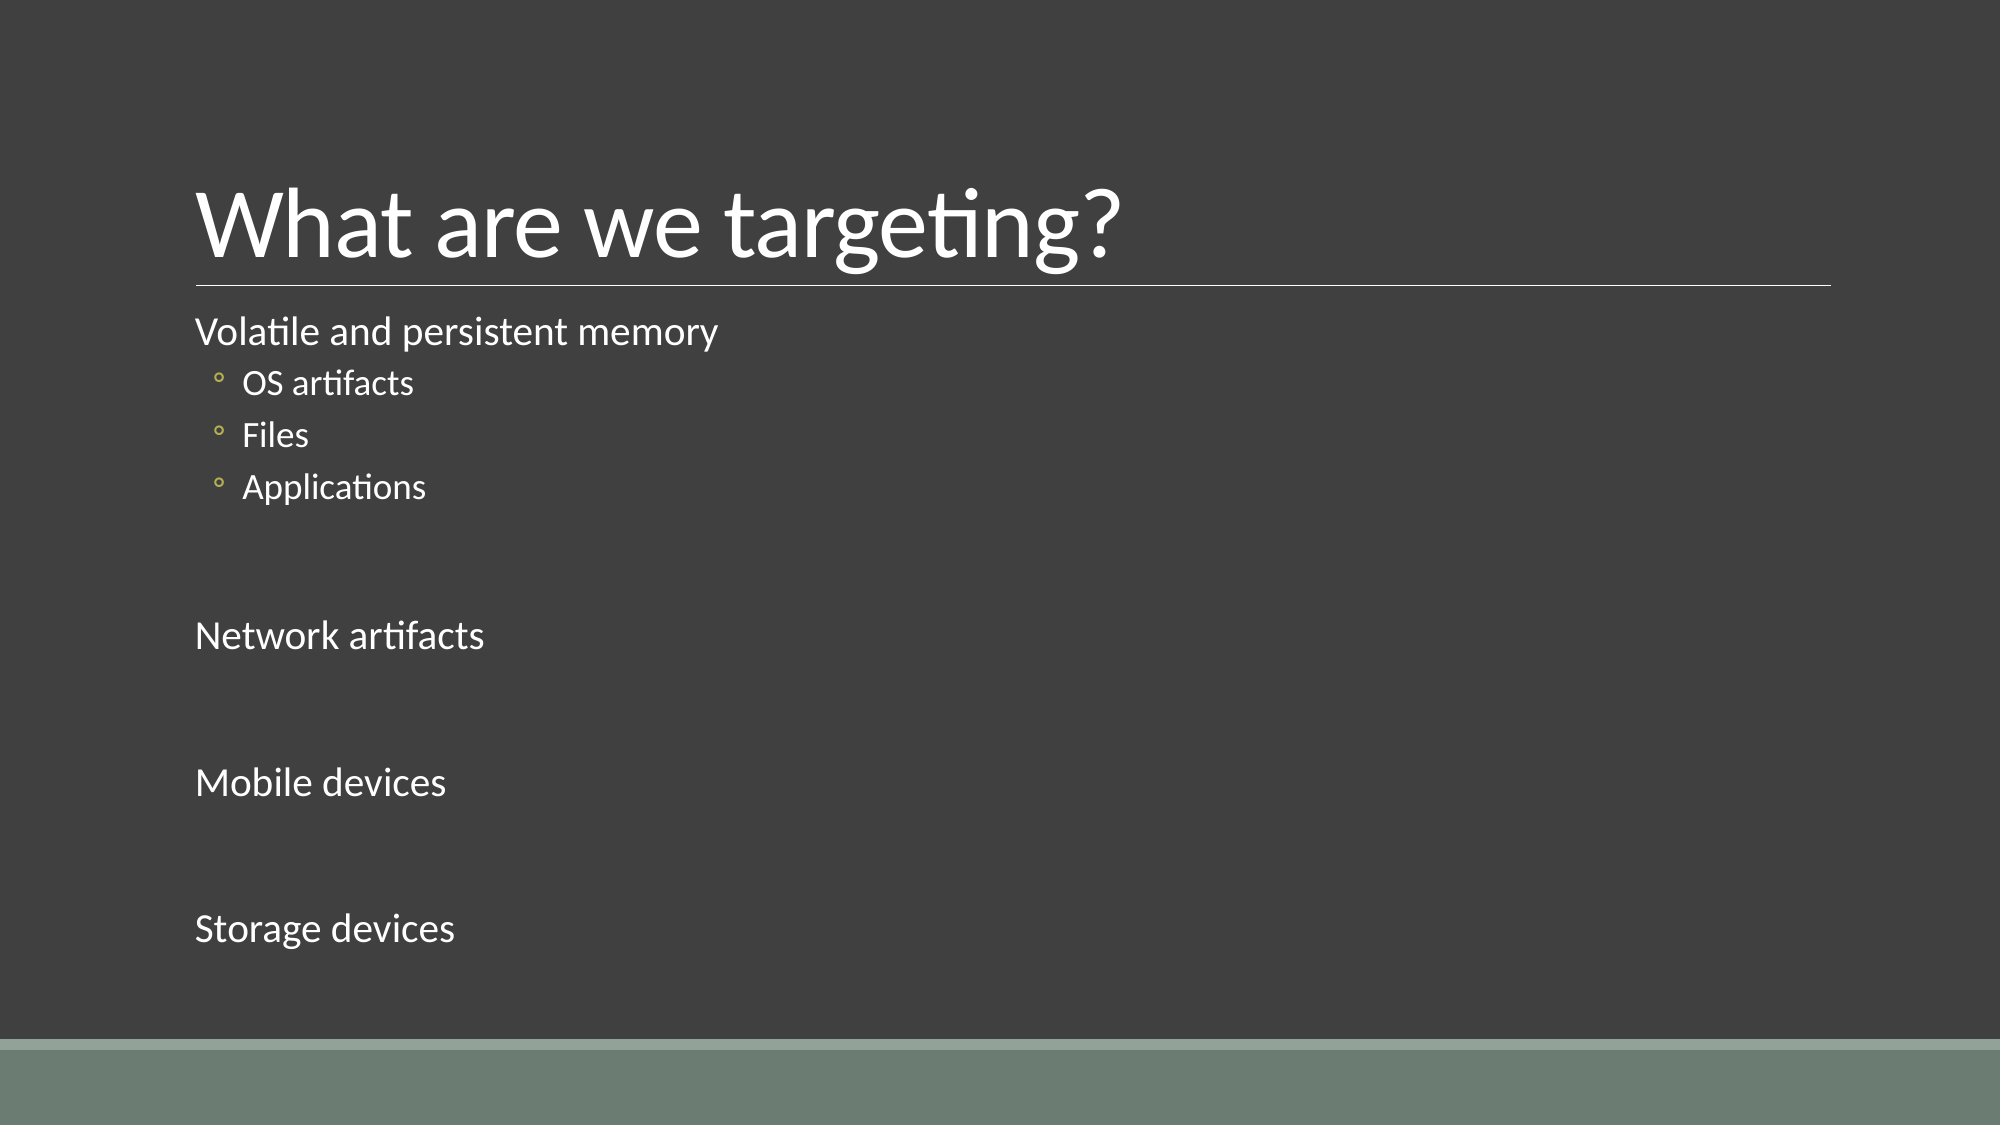

# What are we targeting?
Volatile and persistent memory
OS artifacts
Files
Applications

Network artifacts

Mobile devices

Storage devices